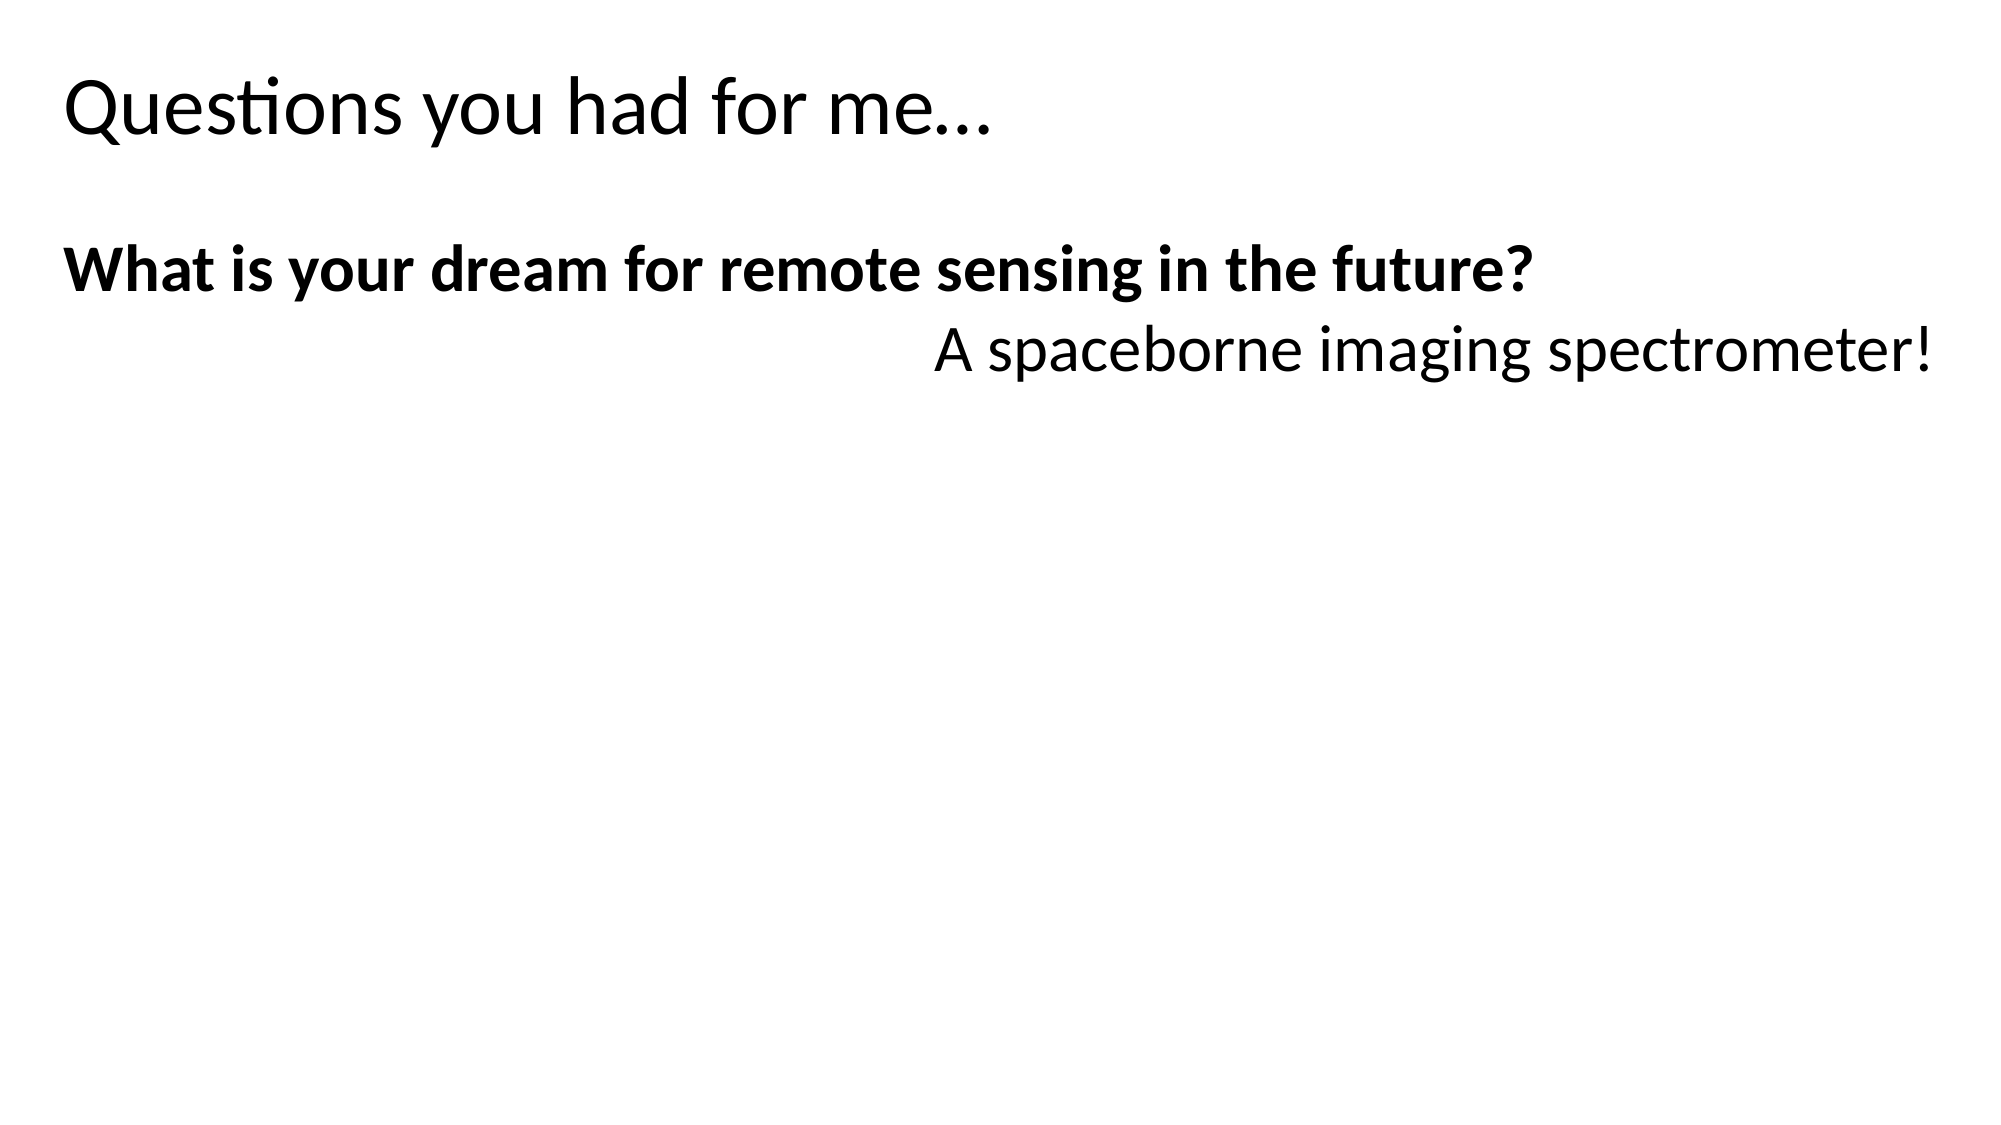

Questions you had for me…
What is your dream for remote sensing in the future?
A spaceborne imaging spectrometer!